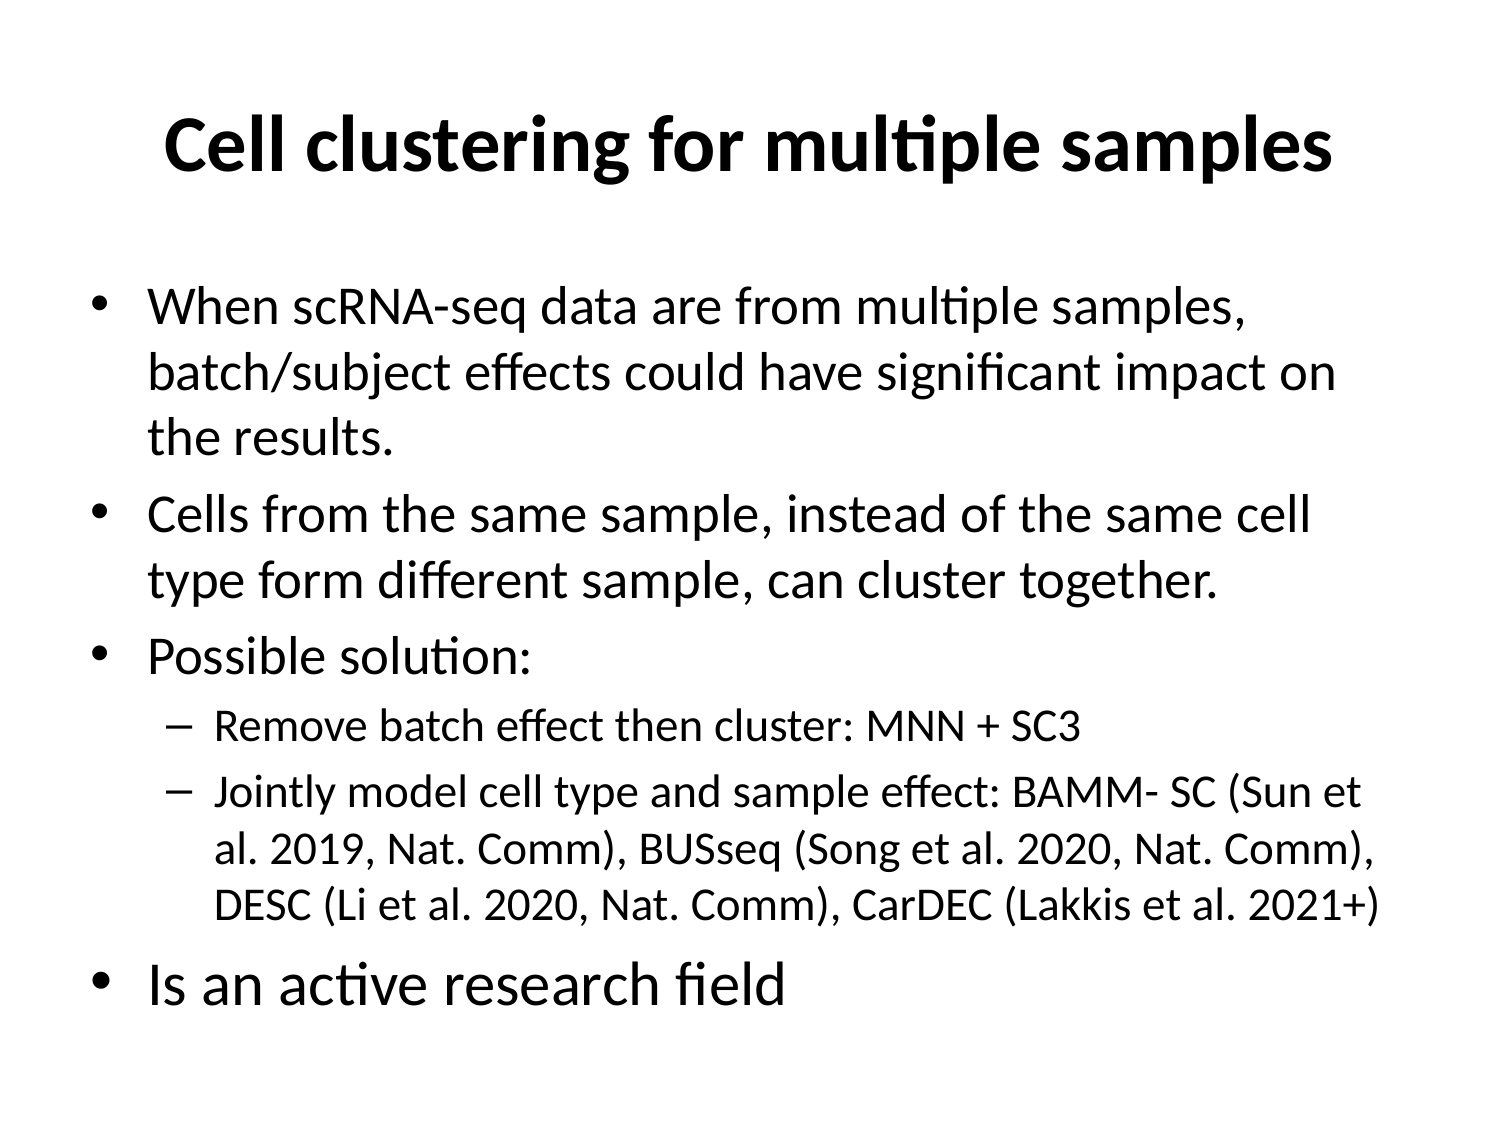

# Cell clustering for multiple samples
When scRNA-seq data are from multiple samples, batch/subject effects could have significant impact on the results.
Cells from the same sample, instead of the same cell type form different sample, can cluster together.
Possible solution:
Remove batch effect then cluster: MNN + SC3
Jointly model cell type and sample effect: BAMM- SC (Sun et al. 2019, Nat. Comm), BUSseq (Song et al. 2020, Nat. Comm), DESC (Li et al. 2020, Nat. Comm), CarDEC (Lakkis et al. 2021+)
Is an active research field